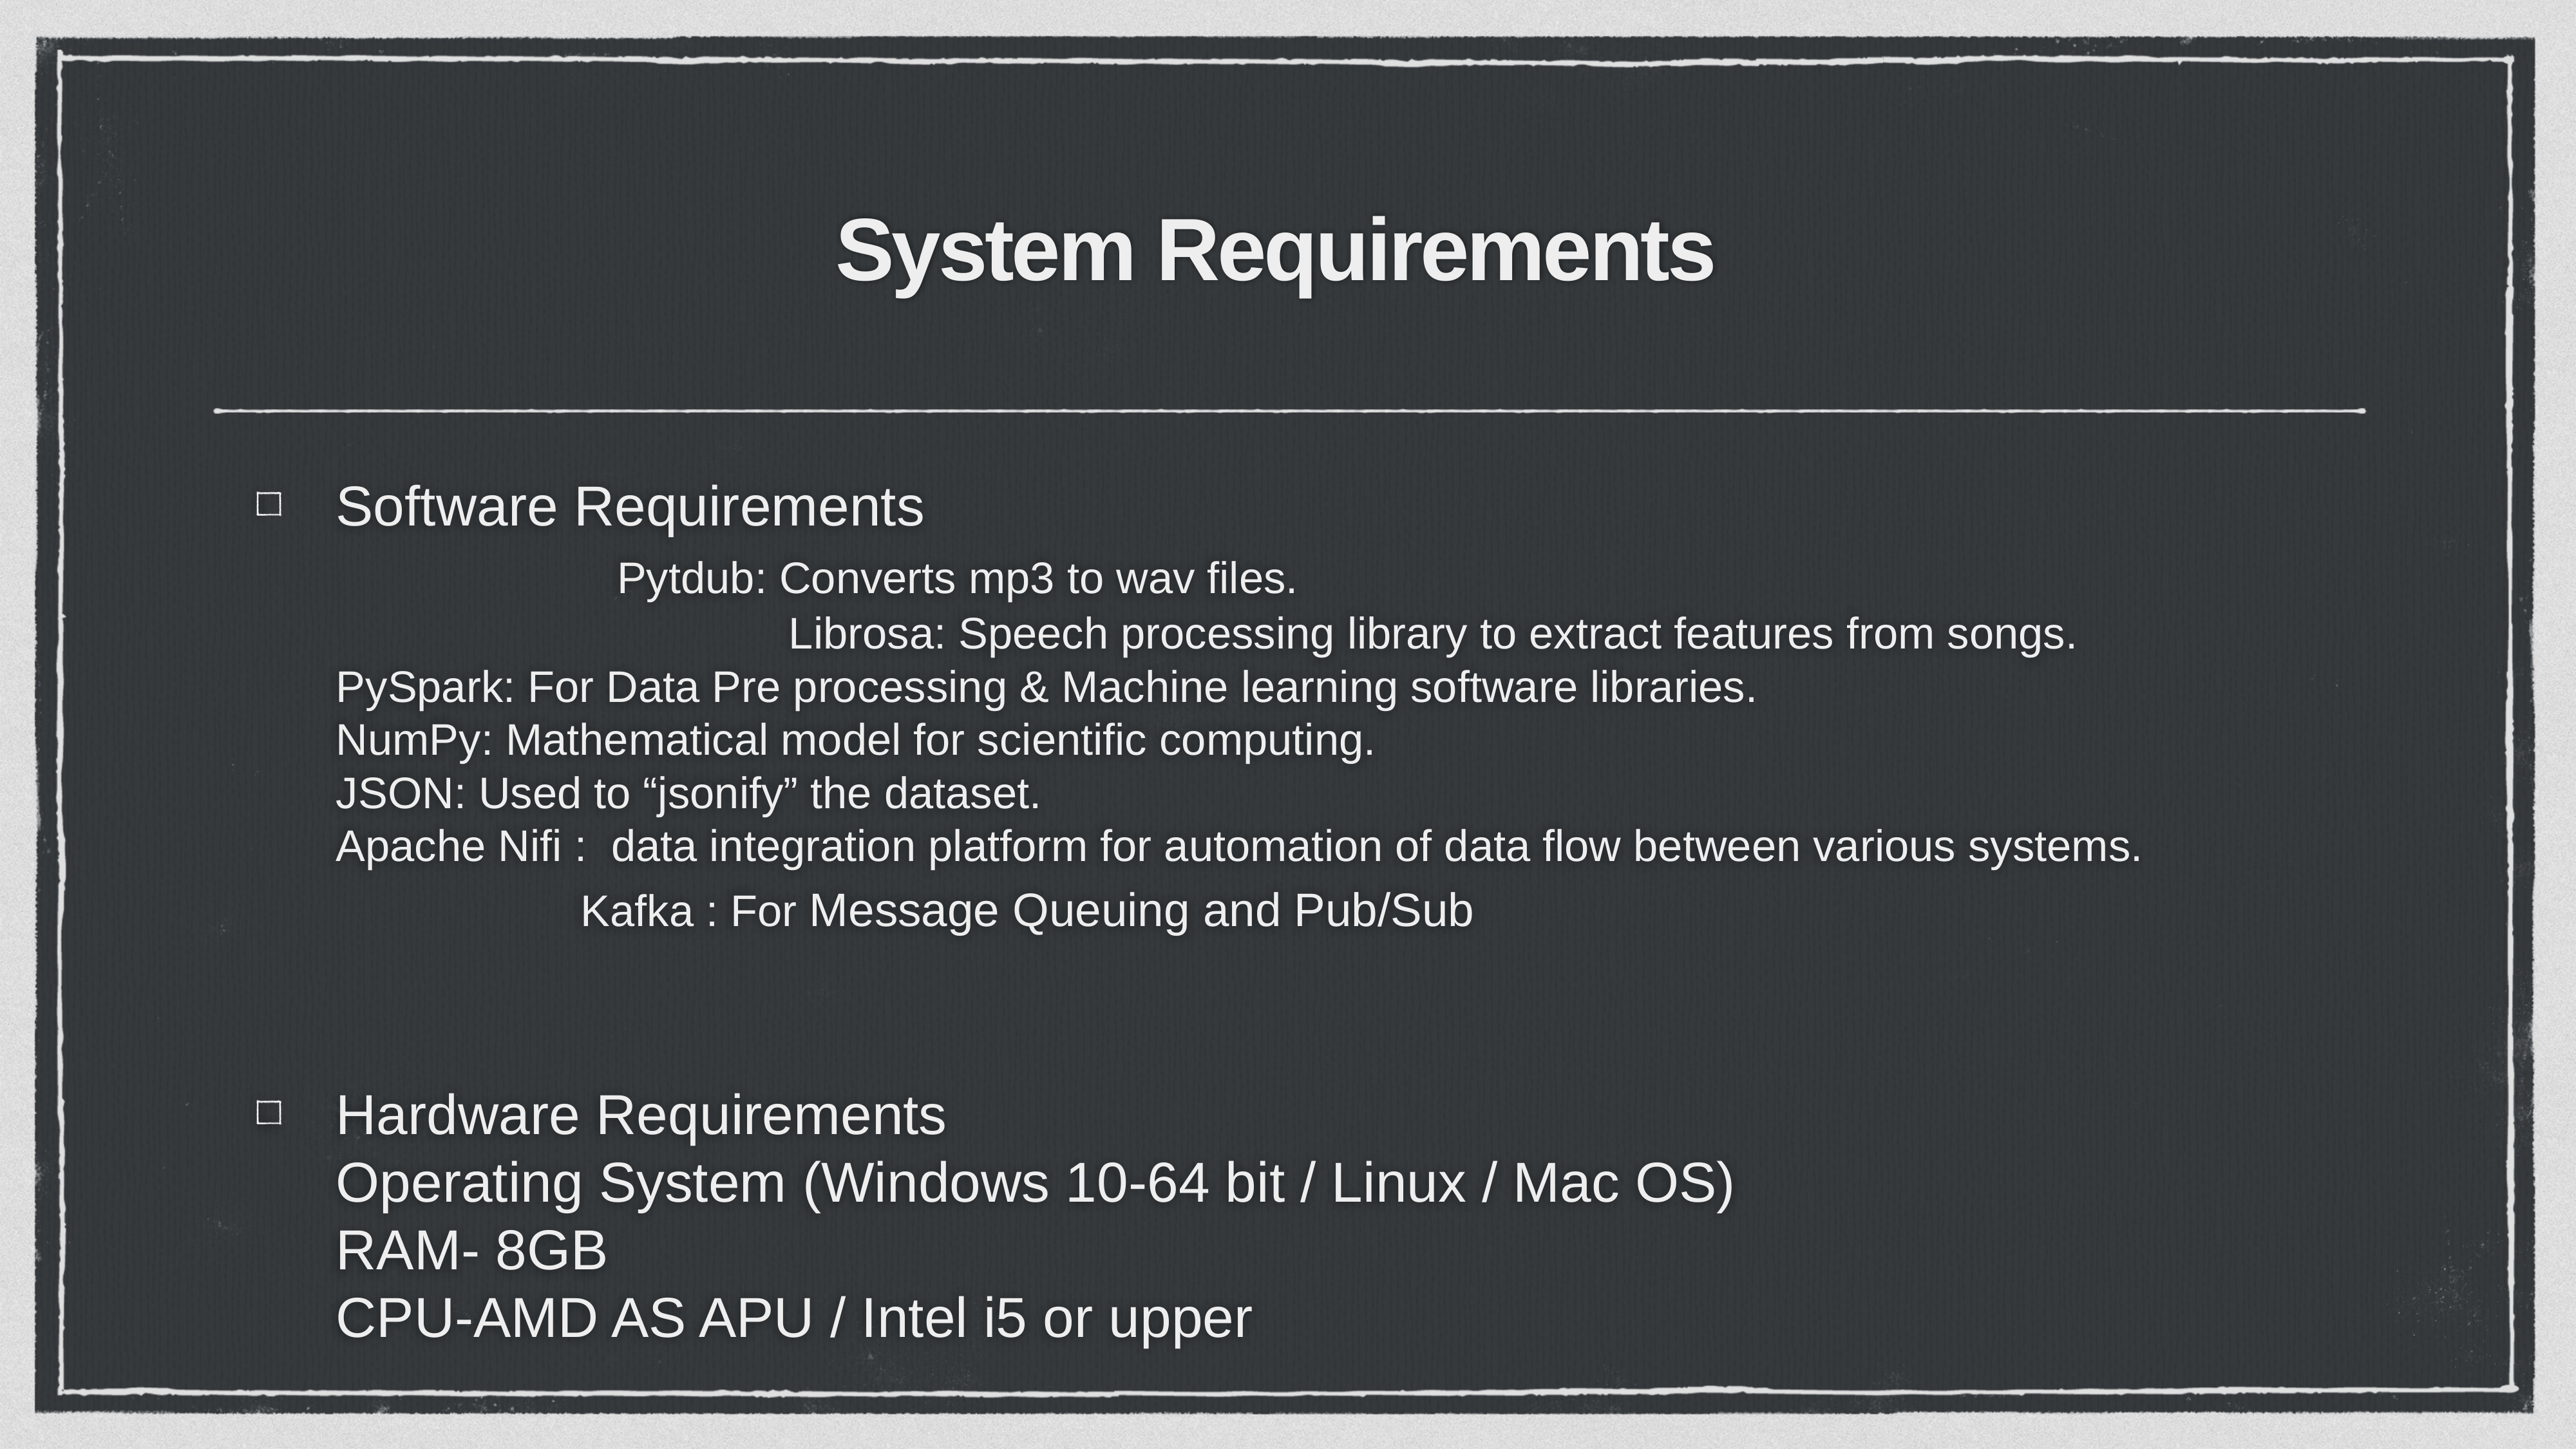

# System Requirements
Software Requirements                                                                                                            Pytdub: Converts mp3 to wav files.                                                                                                                         Librosa: Speech processing library to extract features from songs.
PySpark: For Data Pre processing & Machine learning software libraries.
NumPy: Mathematical model for scientific computing.
JSON: Used to “jsonify” the dataset.
Apache Nifi :  data integration platform for automation of data flow between various systems.                                   Kafka : For Message Queuing and Pub/Sub
Hardware Requirements
Operating System (Windows 10-64 bit / Linux / Mac OS)
RAM- 8GB
CPU-AMD AS APU / Intel i5 or upper